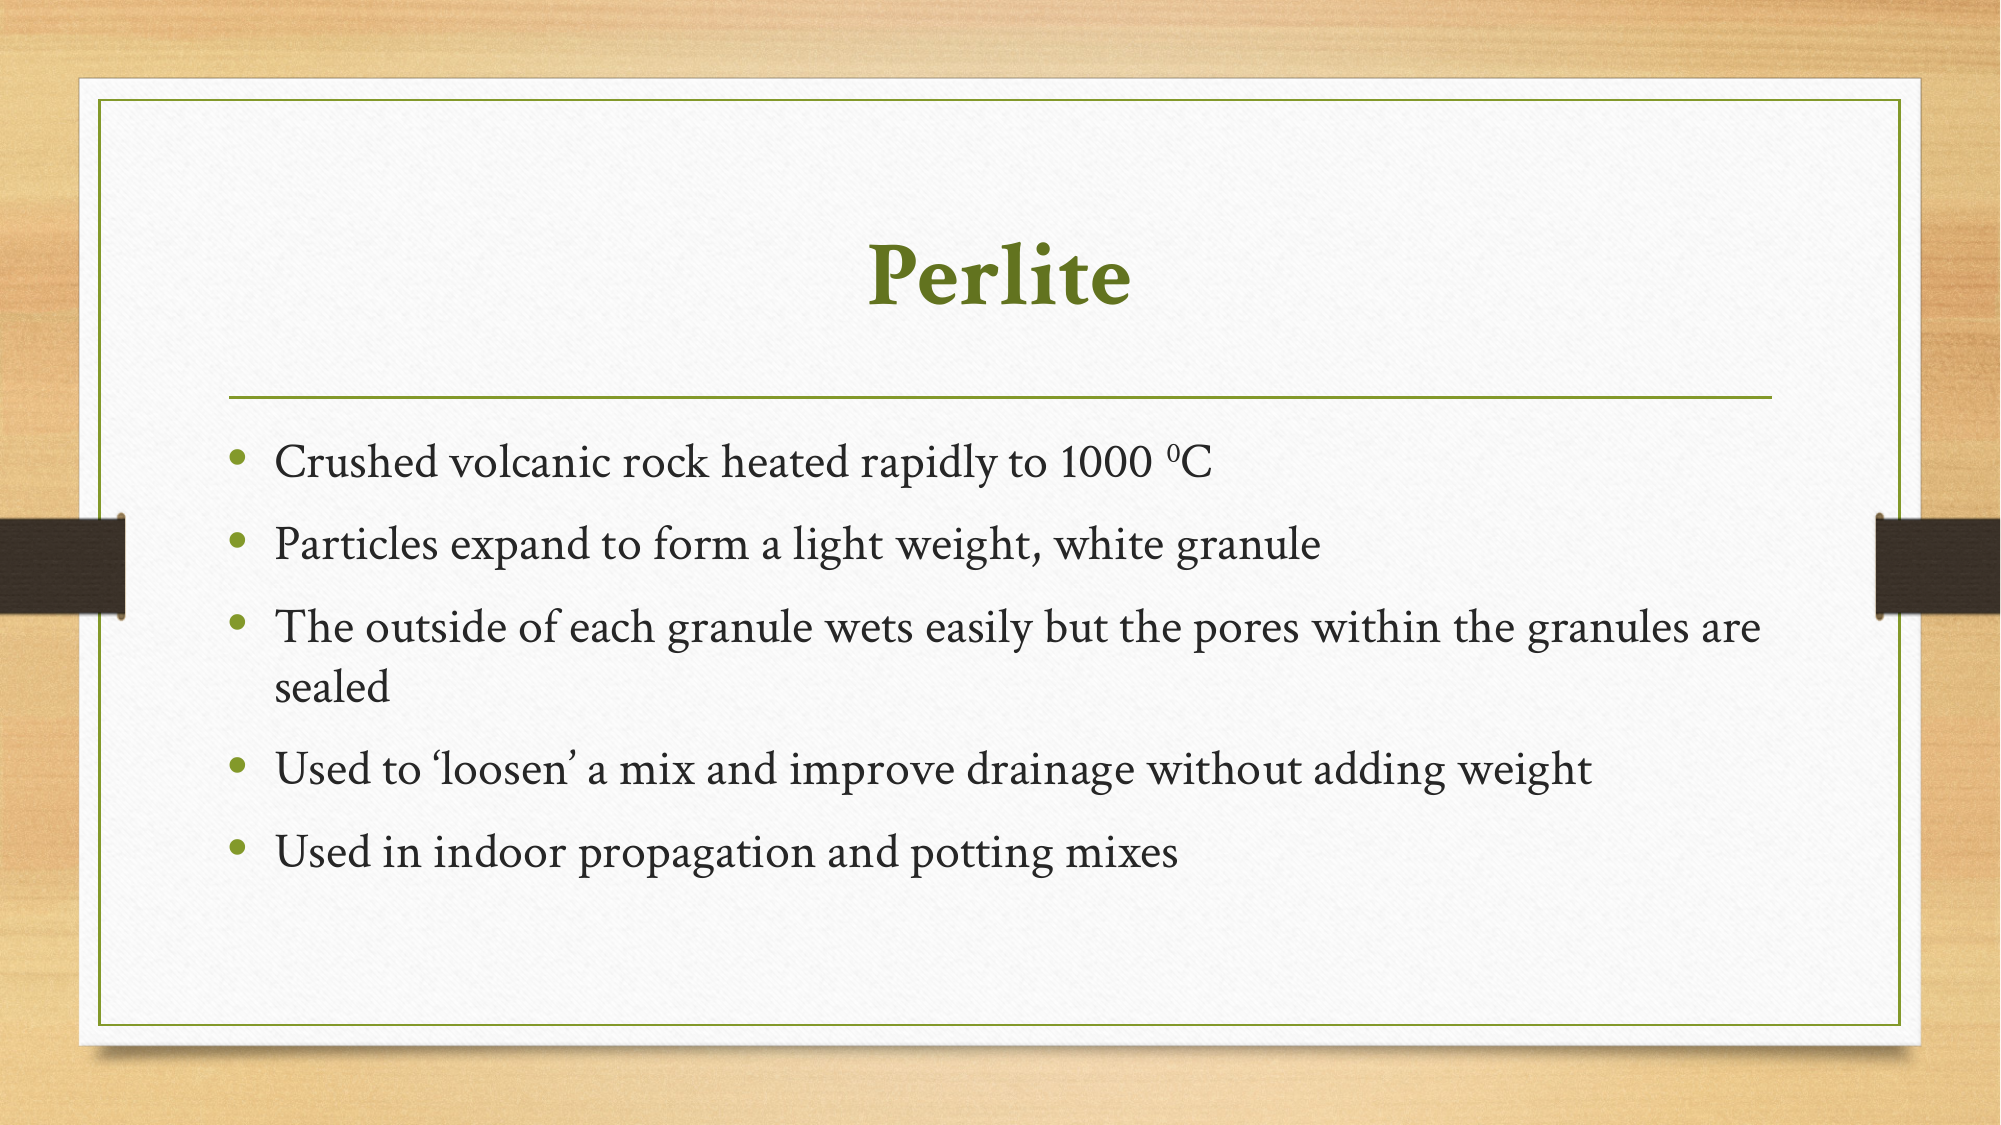

# Perlite
Crushed volcanic rock heated rapidly to 1000 0C
Particles expand to form a light weight, white granule
The outside of each granule wets easily but the pores within the granules are sealed
Used to ‘loosen’ a mix and improve drainage without adding weight
Used in indoor propagation and potting mixes